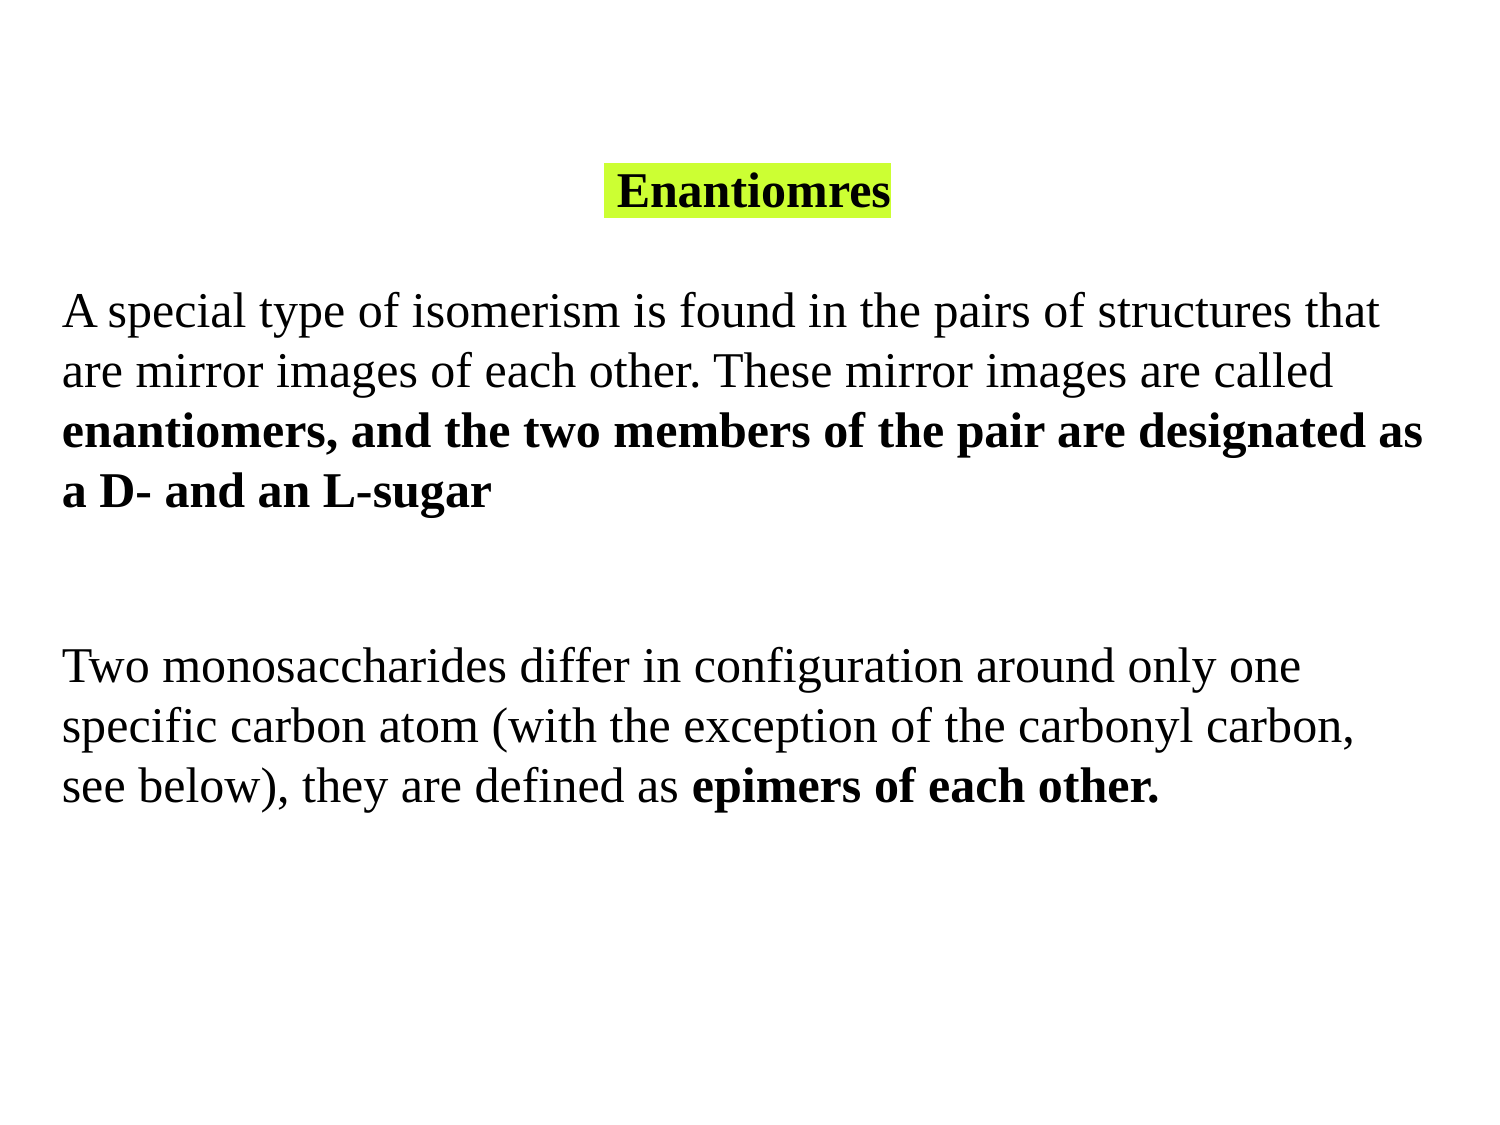

Enantiomres

A special type of isomerism is found in the pairs of structures that are mirror images of each other. These mirror images are called enantiomers, and the two members of the pair are designated as a D- and an L-sugar
Two monosaccharides differ in configuration around only one specific carbon atom (with the exception of the carbonyl carbon, see below), they are defined as epimers of each other.